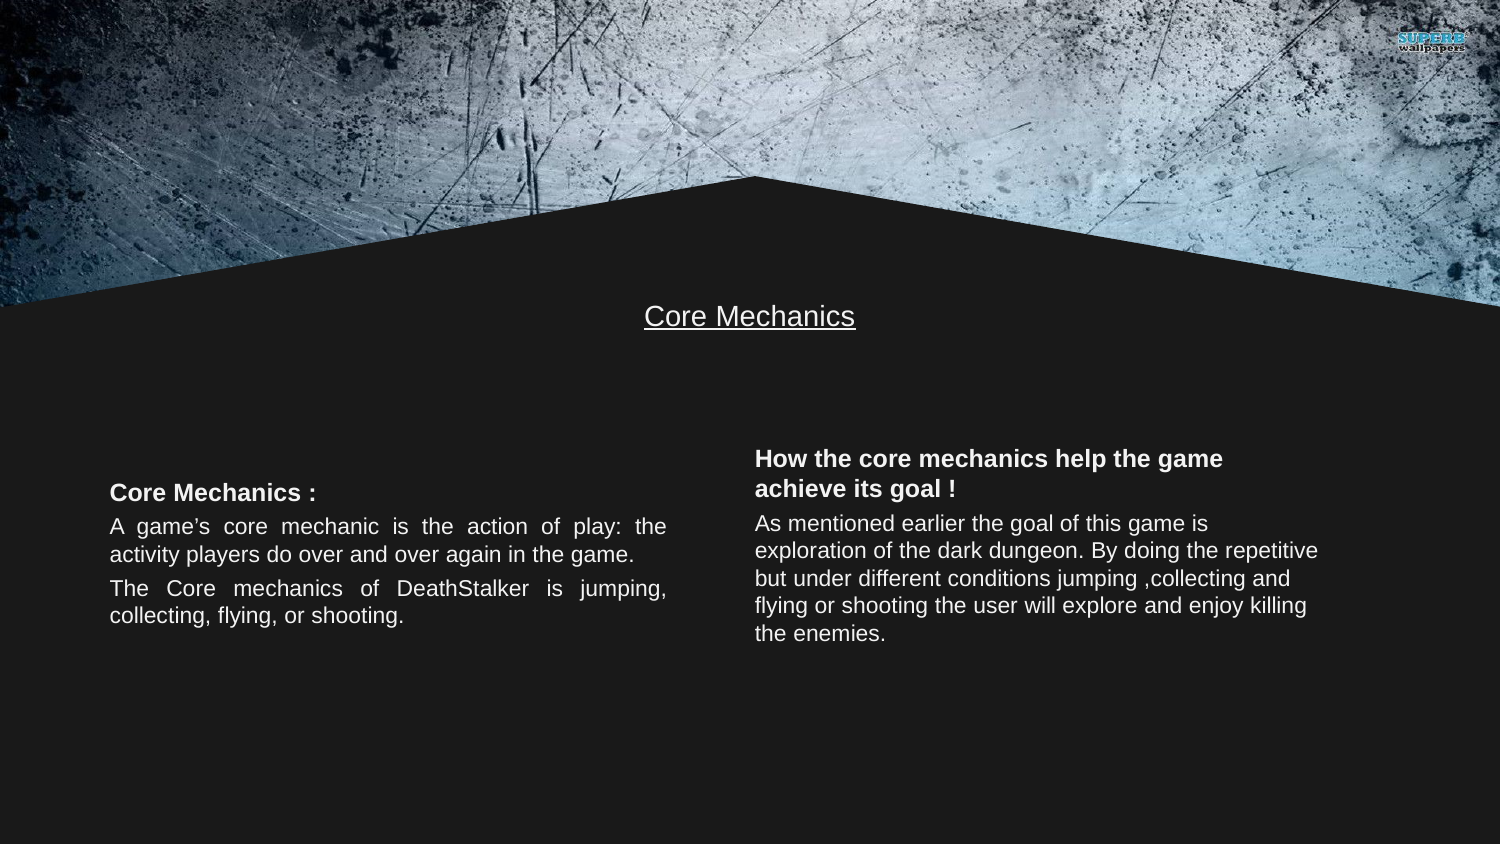

# Core Mechanics
How the core mechanics help the game achieve its goal !
As mentioned earlier the goal of this game is exploration of the dark dungeon. By doing the repetitive but under different conditions jumping ,collecting and flying or shooting the user will explore and enjoy killing the enemies.

Core Mechanics :
A game’s core mechanic is the action of play: the activity players do over and over again in the game.
The Core mechanics of DeathStalker is jumping, collecting, flying, or shooting.